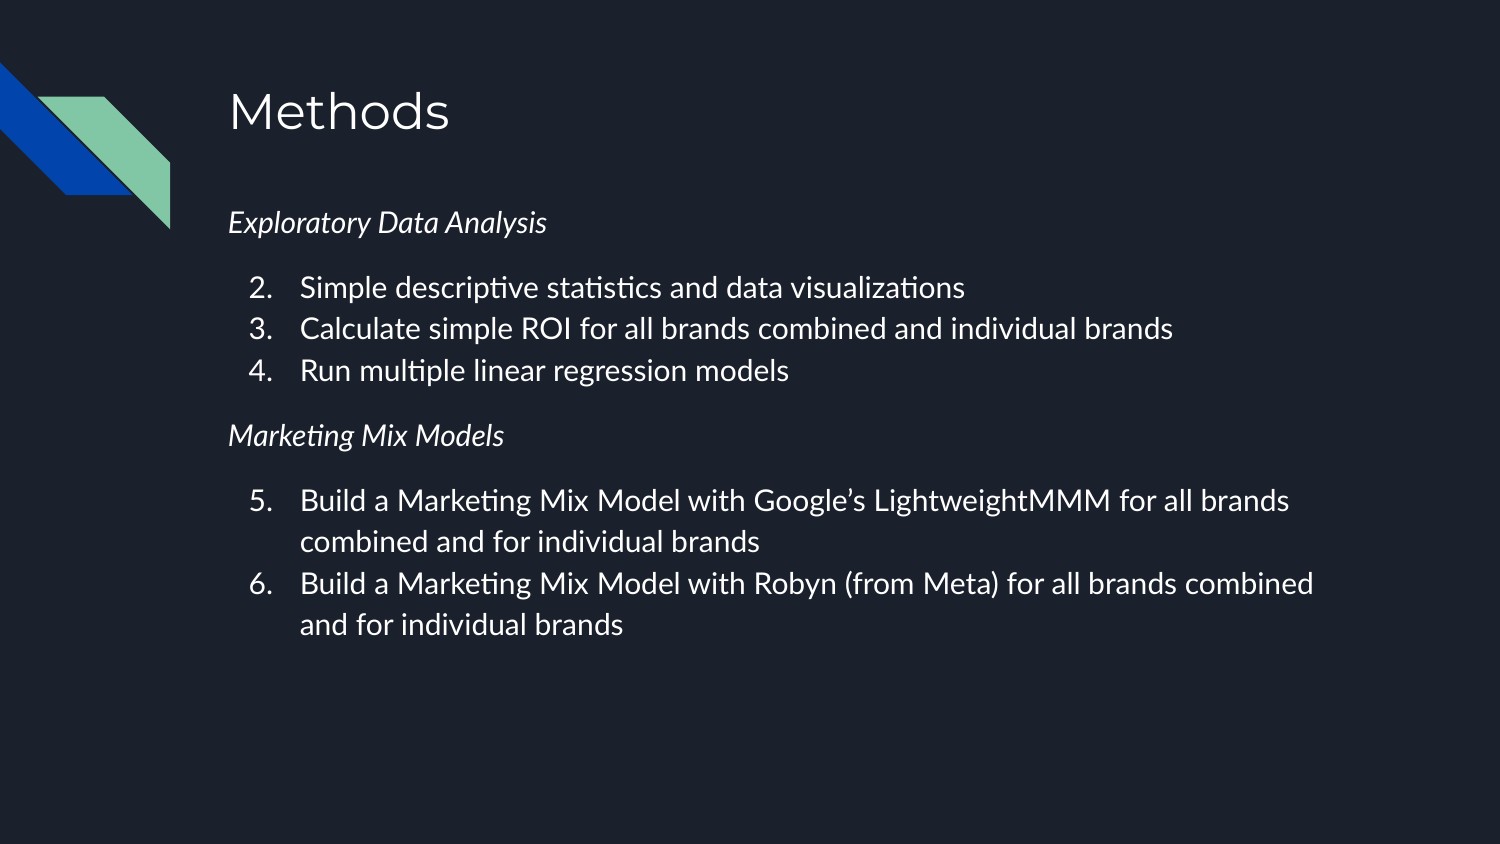

# Methods
Exploratory Data Analysis
Simple descriptive statistics and data visualizations
Calculate simple ROI for all brands combined and individual brands
Run multiple linear regression models
Marketing Mix Models
Build a Marketing Mix Model with Google’s LightweightMMM for all brands combined and for individual brands
Build a Marketing Mix Model with Robyn (from Meta) for all brands combined and for individual brands